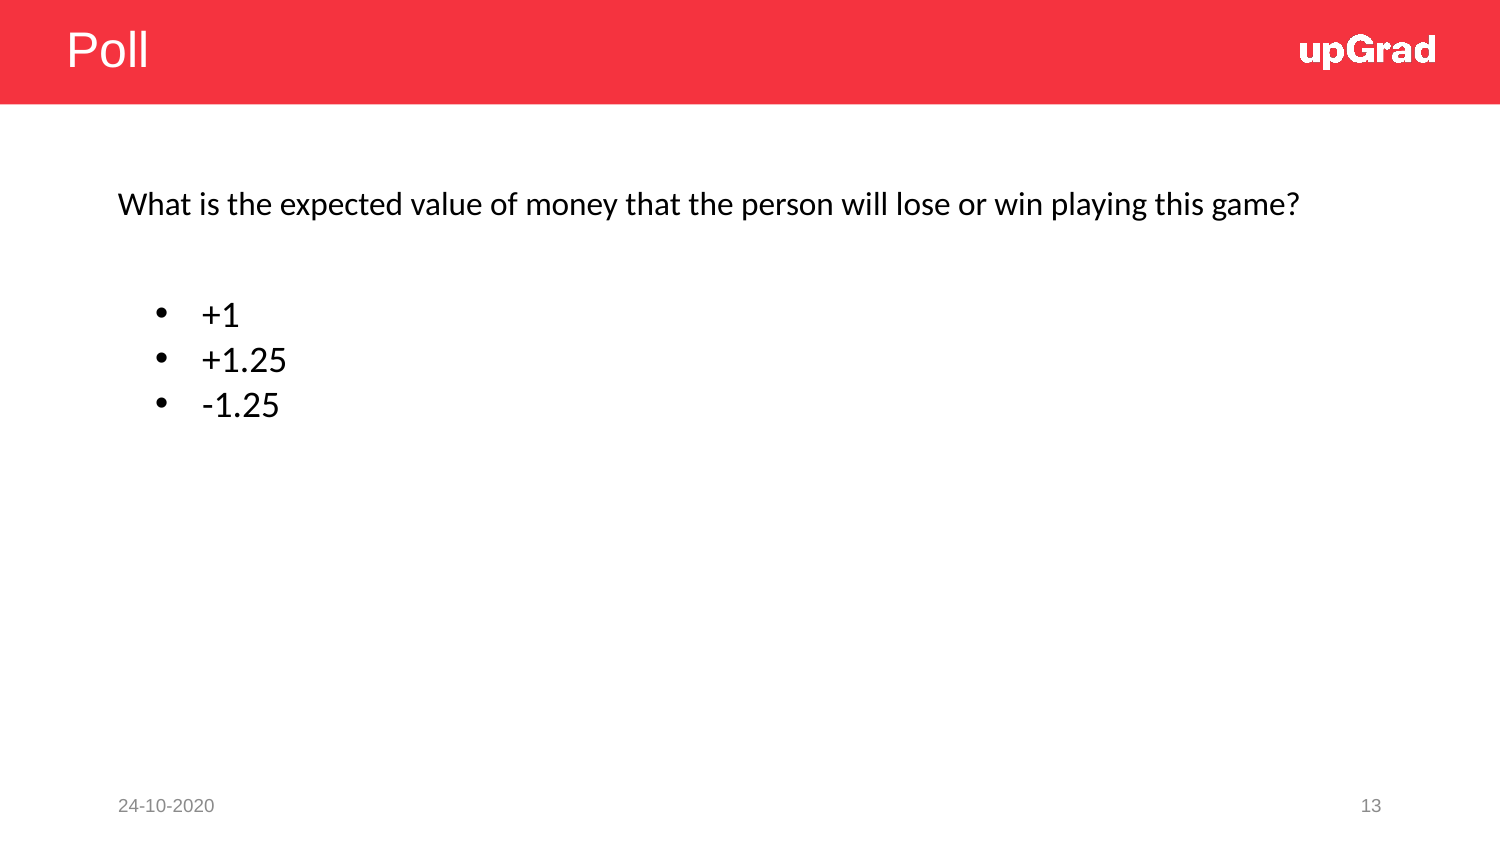

# Poll
What is the expected value of money that the person will lose or win playing this game?
+1
+1.25
-1.25
24-10-2020
13